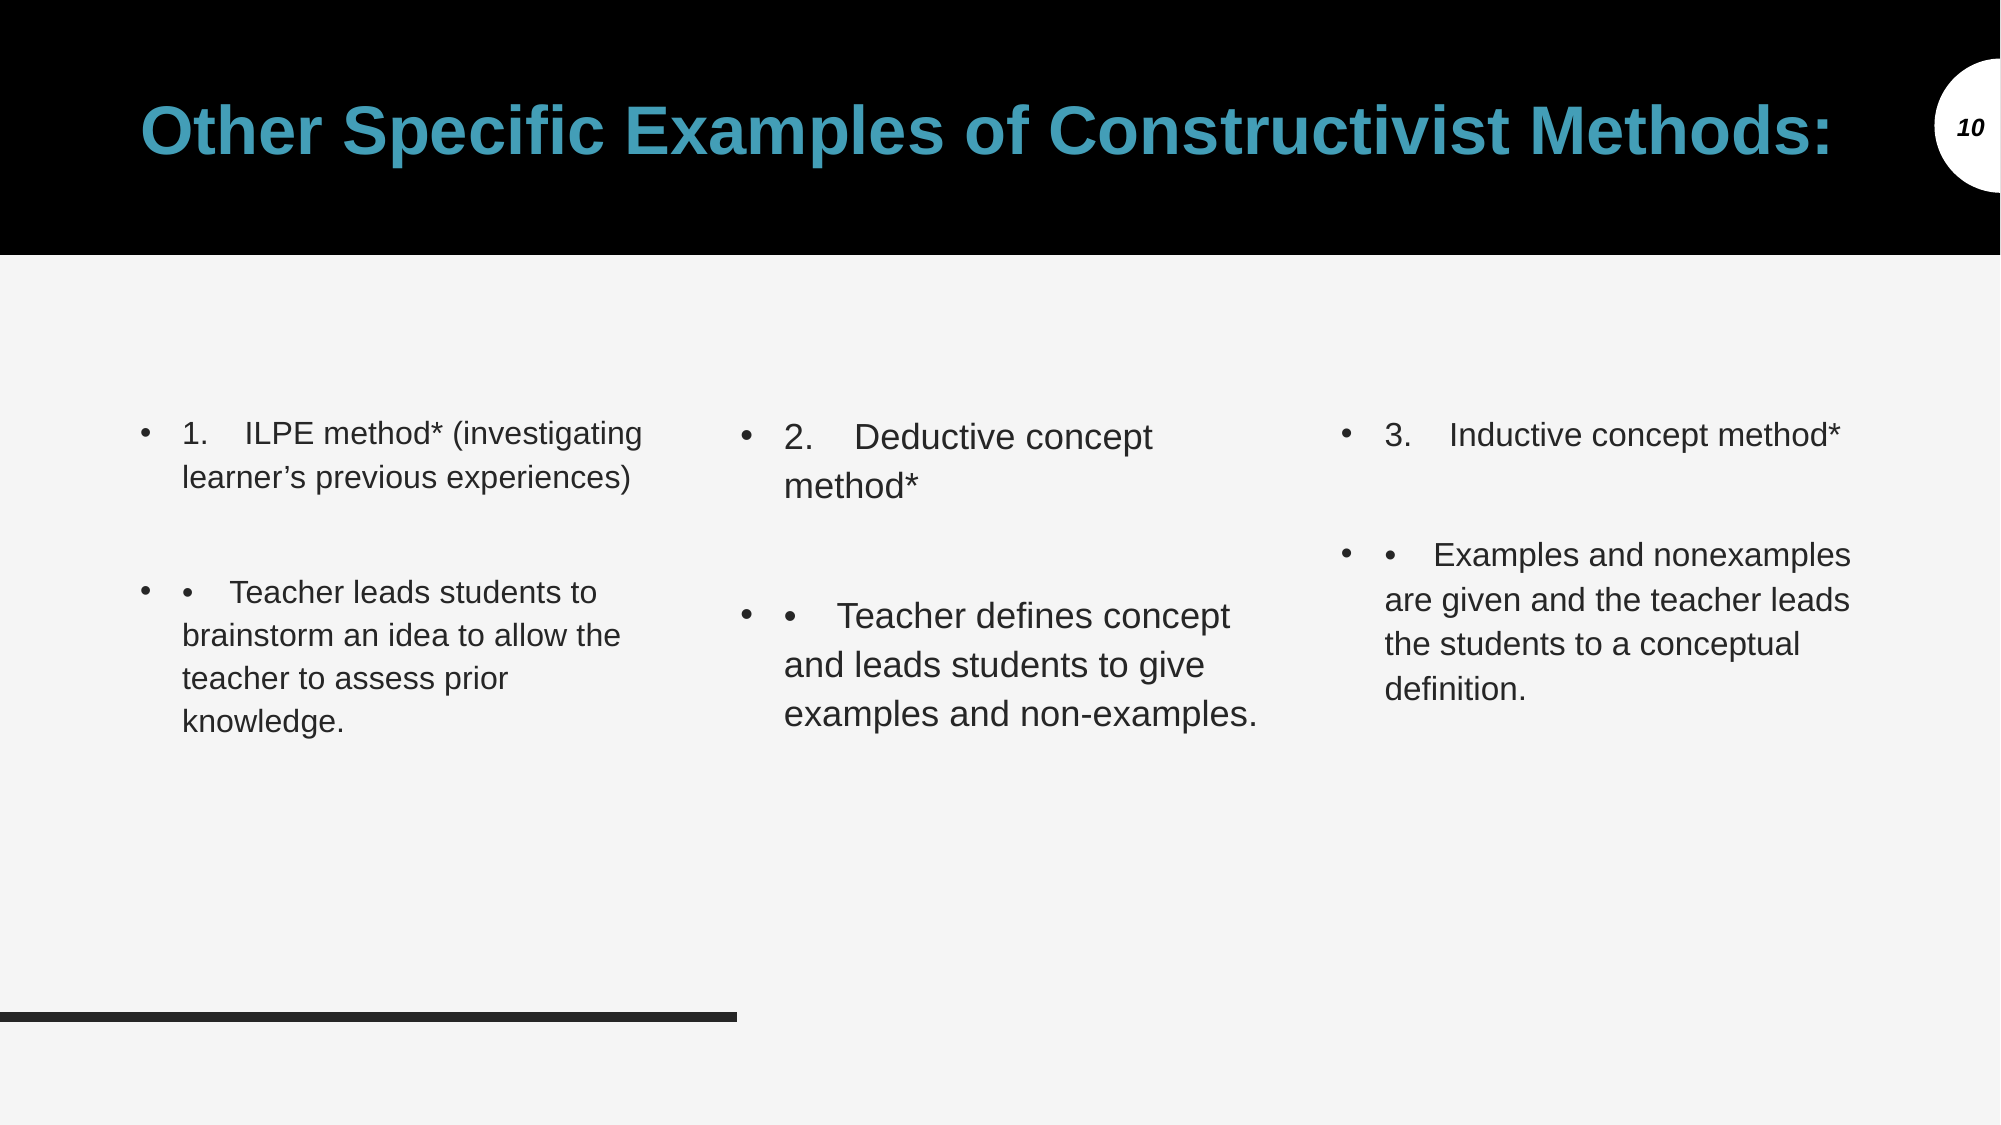

# Other Specific Examples of Constructivist Methods:
10
1.    ILPE method* (investigating learner’s previous experiences)

•    Teacher leads students to brainstorm an idea to allow the teacher to assess prior knowledge.

2.    Deductive concept method*

•    Teacher defines concept and leads students to give examples and non-examples.
3.    Inductive concept method*

•    Examples and nonexamples are given and the teacher leads the students to a conceptual definition.